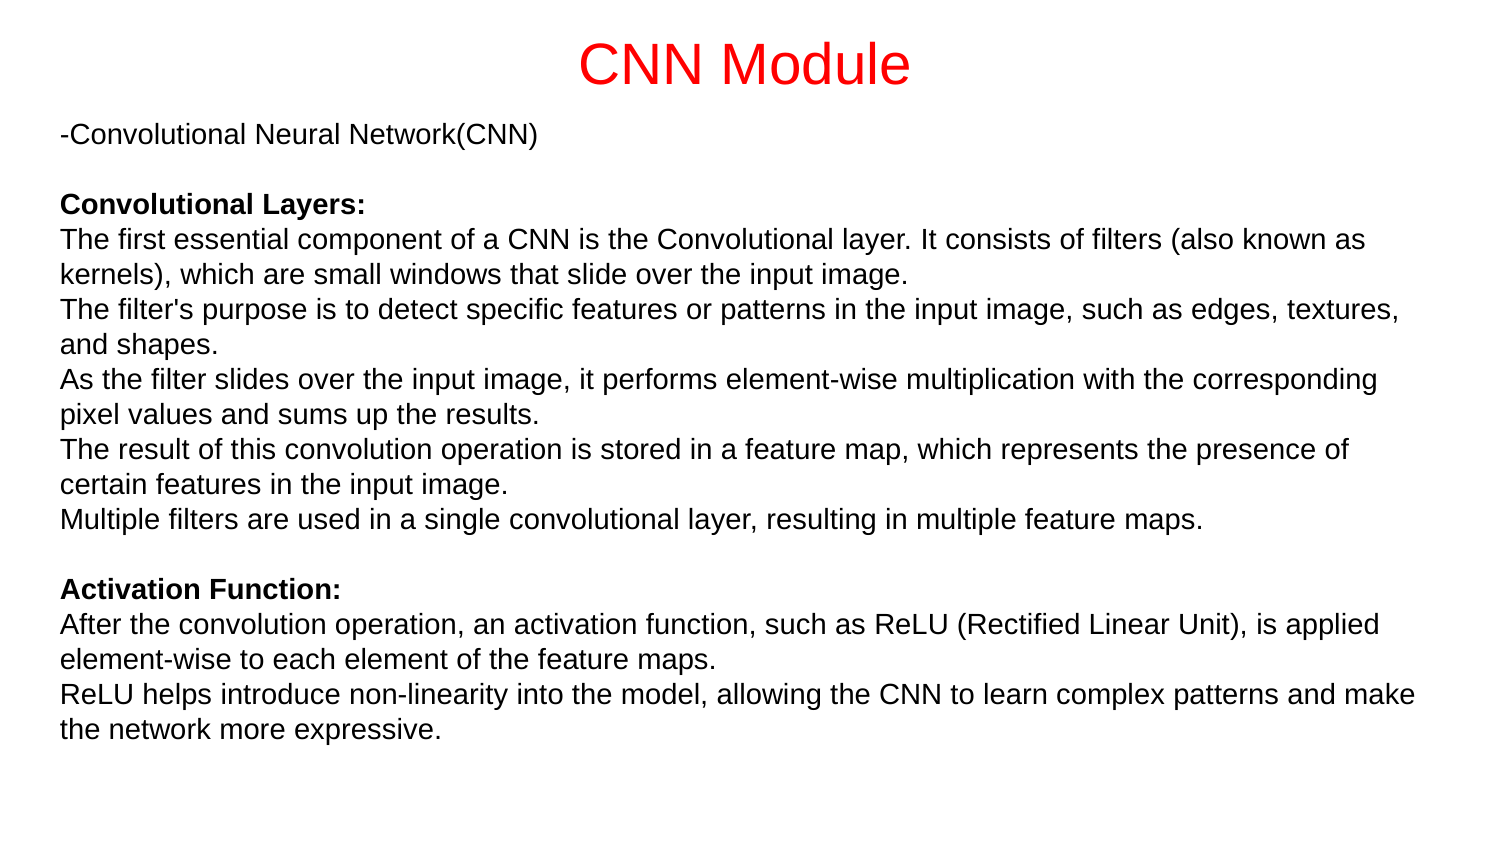

# CNN Module
-Convolutional Neural Network(CNN)

Convolutional Layers:
The first essential component of a CNN is the Convolutional layer. It consists of filters (also known as kernels), which are small windows that slide over the input image.
The filter's purpose is to detect specific features or patterns in the input image, such as edges, textures, and shapes.
As the filter slides over the input image, it performs element-wise multiplication with the corresponding pixel values and sums up the results.
The result of this convolution operation is stored in a feature map, which represents the presence of certain features in the input image.
Multiple filters are used in a single convolutional layer, resulting in multiple feature maps.

Activation Function:
After the convolution operation, an activation function, such as ReLU (Rectified Linear Unit), is applied element-wise to each element of the feature maps.
ReLU helps introduce non-linearity into the model, allowing the CNN to learn complex patterns and make the network more expressive.